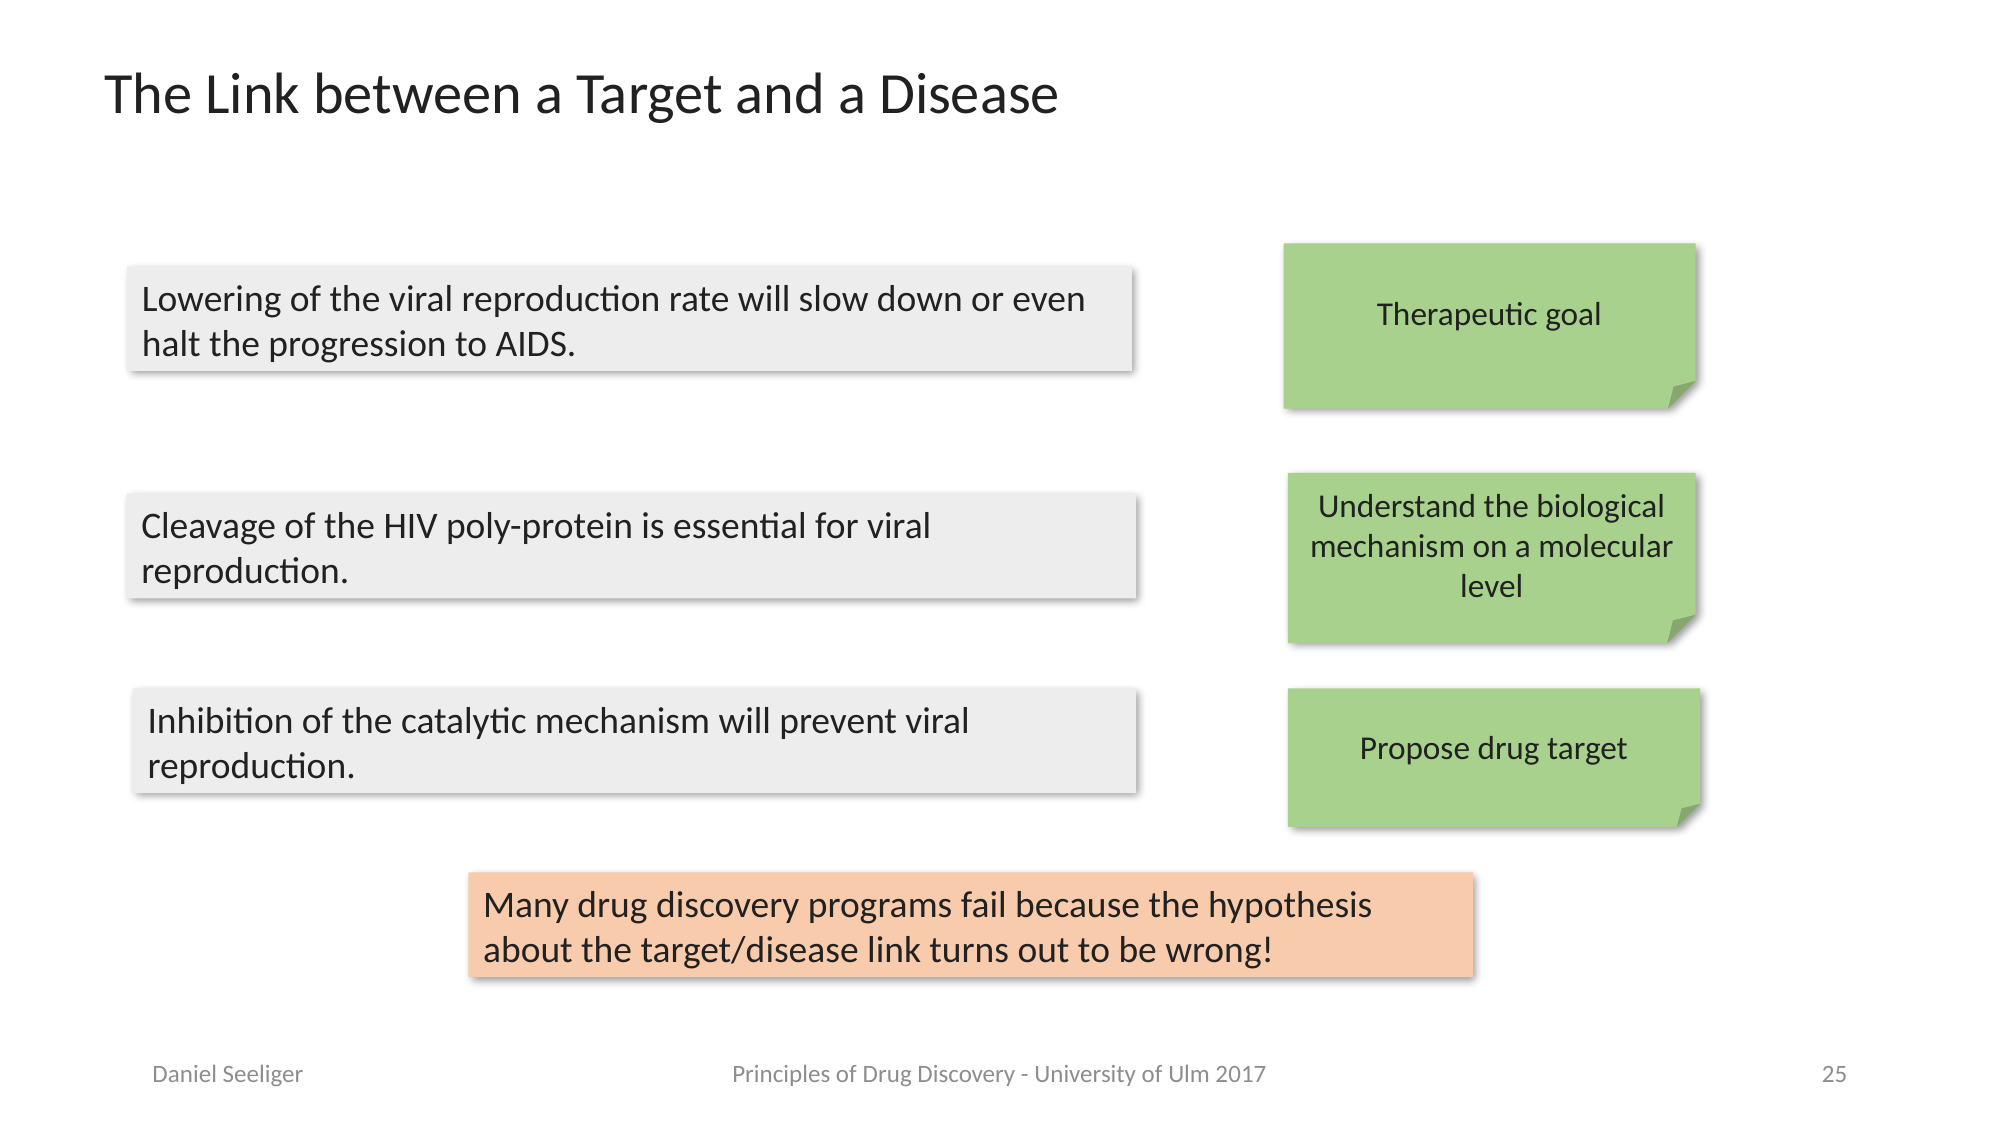

# The Link between a Target and a Disease
Therapeutic goal
Lowering of the viral reproduction rate will slow down or even halt the progression to AIDS.
Understand the biological mechanism on a molecular level
Cleavage of the HIV poly-protein is essential for viral reproduction.
Inhibition of the catalytic mechanism will prevent viral reproduction.
Propose drug target
Many drug discovery programs fail because the hypothesis about the target/disease link turns out to be wrong!
Daniel Seeliger
Principles of Drug Discovery - University of Ulm 2017
25